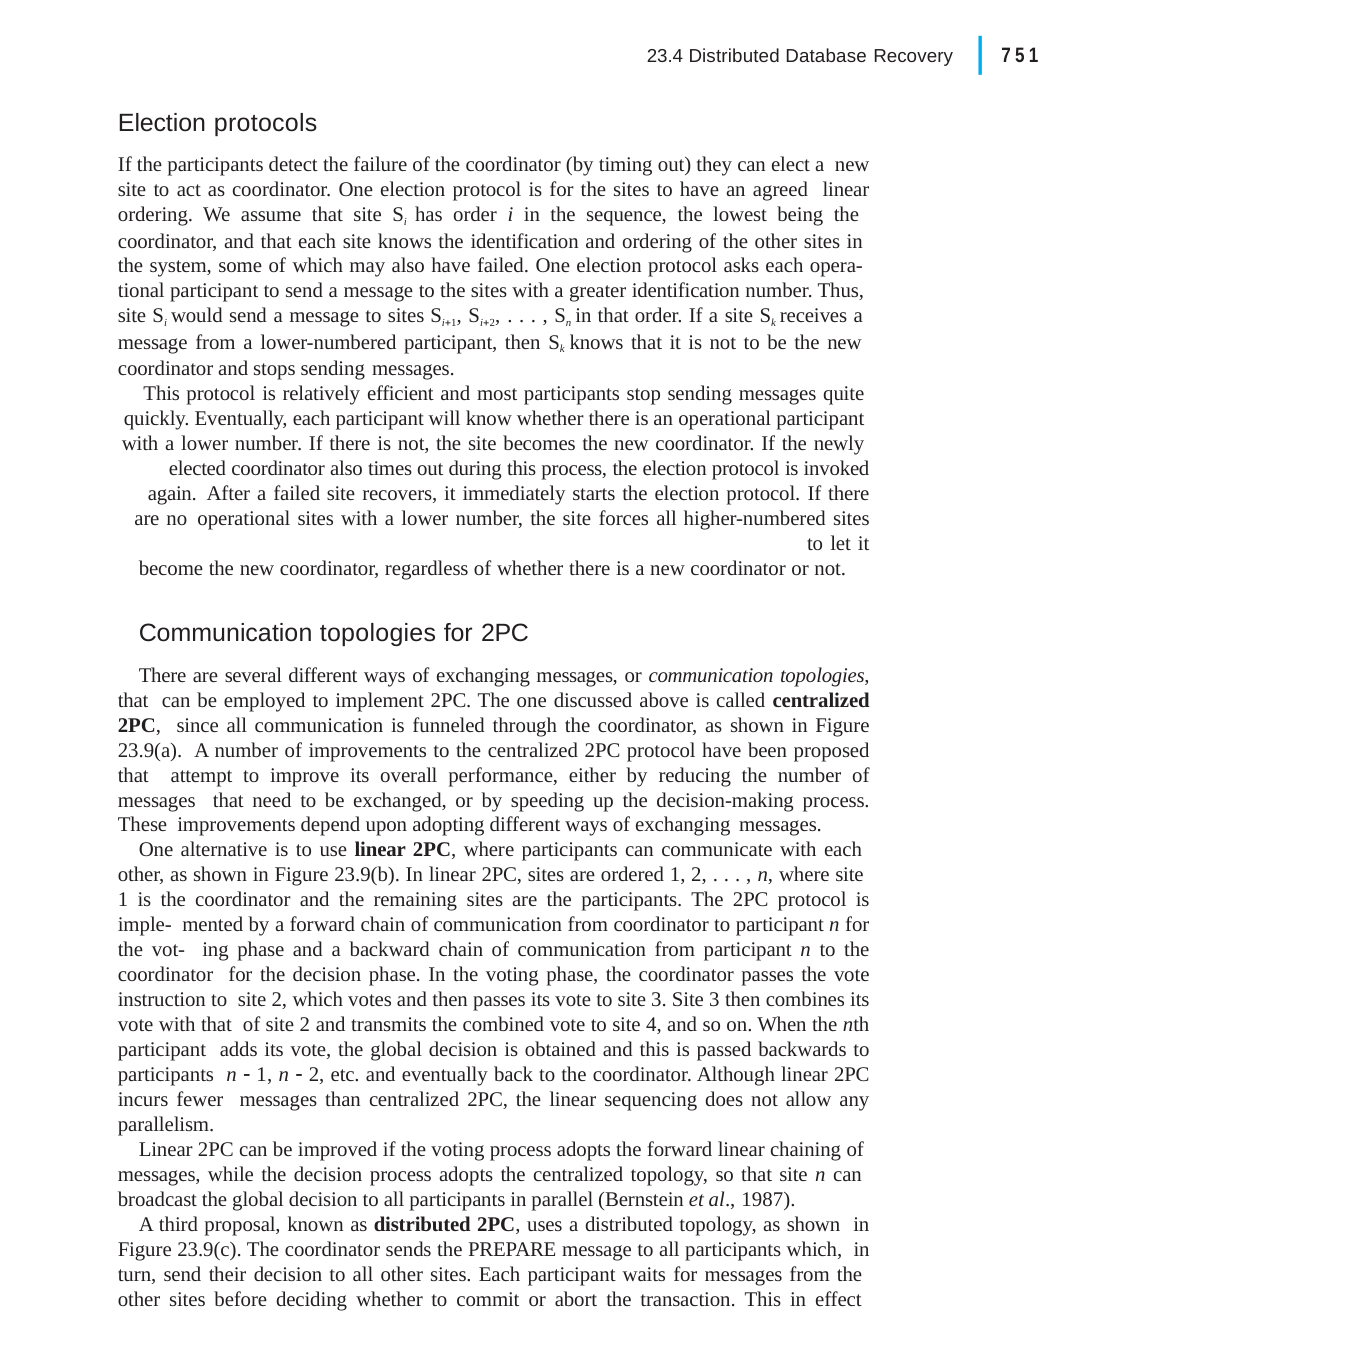

|
751
23.4 Distributed Database Recovery
Election protocols
If the participants detect the failure of the coordinator (by timing out) they can elect a  new site to act as coordinator. One election protocol is for the sites to have an agreed  linear ordering. We assume that site Si has order i in the sequence, the lowest being the  coordinator, and that each site knows the identification and ordering of the other sites in  the system, some of which may also have failed. One election protocol asks each opera-  tional participant to send a message to the sites with a greater identification number. Thus,  site Si would send a message to sites Si+1, Si+2, . . . , Sn in that order. If a site Sk receives a  message from a lower-numbered participant, then Sk knows that it is not to be the new  coordinator and stops sending messages.
This protocol is relatively efficient and most participants stop sending messages quite  quickly. Eventually, each participant will know whether there is an operational participant  with a lower number. If there is not, the site becomes the new coordinator. If the newly  elected coordinator also times out during this process, the election protocol is invoked again.  After a failed site recovers, it immediately starts the election protocol. If there are no  operational sites with a lower number, the site forces all higher-numbered sites to let it
become the new coordinator, regardless of whether there is a new coordinator or not.

Communication topologies for 2PC
There are several different ways of exchanging messages, or communication topologies, that  can be employed to implement 2PC. The one discussed above is called centralized 2PC,  since all communication is funneled through the coordinator, as shown in Figure 23.9(a).  A number of improvements to the centralized 2PC protocol have been proposed that  attempt to improve its overall performance, either by reducing the number of messages  that need to be exchanged, or by speeding up the decision-making process. These  improvements depend upon adopting different ways of exchanging messages.
One alternative is to use linear 2PC, where participants can communicate with each  other, as shown in Figure 23.9(b). In linear 2PC, sites are ordered 1, 2, . . . , n, where site  1 is the coordinator and the remaining sites are the participants. The 2PC protocol is imple-  mented by a forward chain of communication from coordinator to participant n for the vot-  ing phase and a backward chain of communication from participant n to the coordinator  for the decision phase. In the voting phase, the coordinator passes the vote instruction to  site 2, which votes and then passes its vote to site 3. Site 3 then combines its vote with that  of site 2 and transmits the combined vote to site 4, and so on. When the nth participant  adds its vote, the global decision is obtained and this is passed backwards to participants  n − 1, n − 2, etc. and eventually back to the coordinator. Although linear 2PC incurs fewer  messages than centralized 2PC, the linear sequencing does not allow any parallelism.
Linear 2PC can be improved if the voting process adopts the forward linear chaining of  messages, while the decision process adopts the centralized topology, so that site n can  broadcast the global decision to all participants in parallel (Bernstein et al., 1987).
A third proposal, known as distributed 2PC, uses a distributed topology, as shown  in Figure 23.9(c). The coordinator sends the PREPARE message to all participants which,  in turn, send their decision to all other sites. Each participant waits for messages from the  other sites before deciding whether to commit or abort the transaction. This in effect